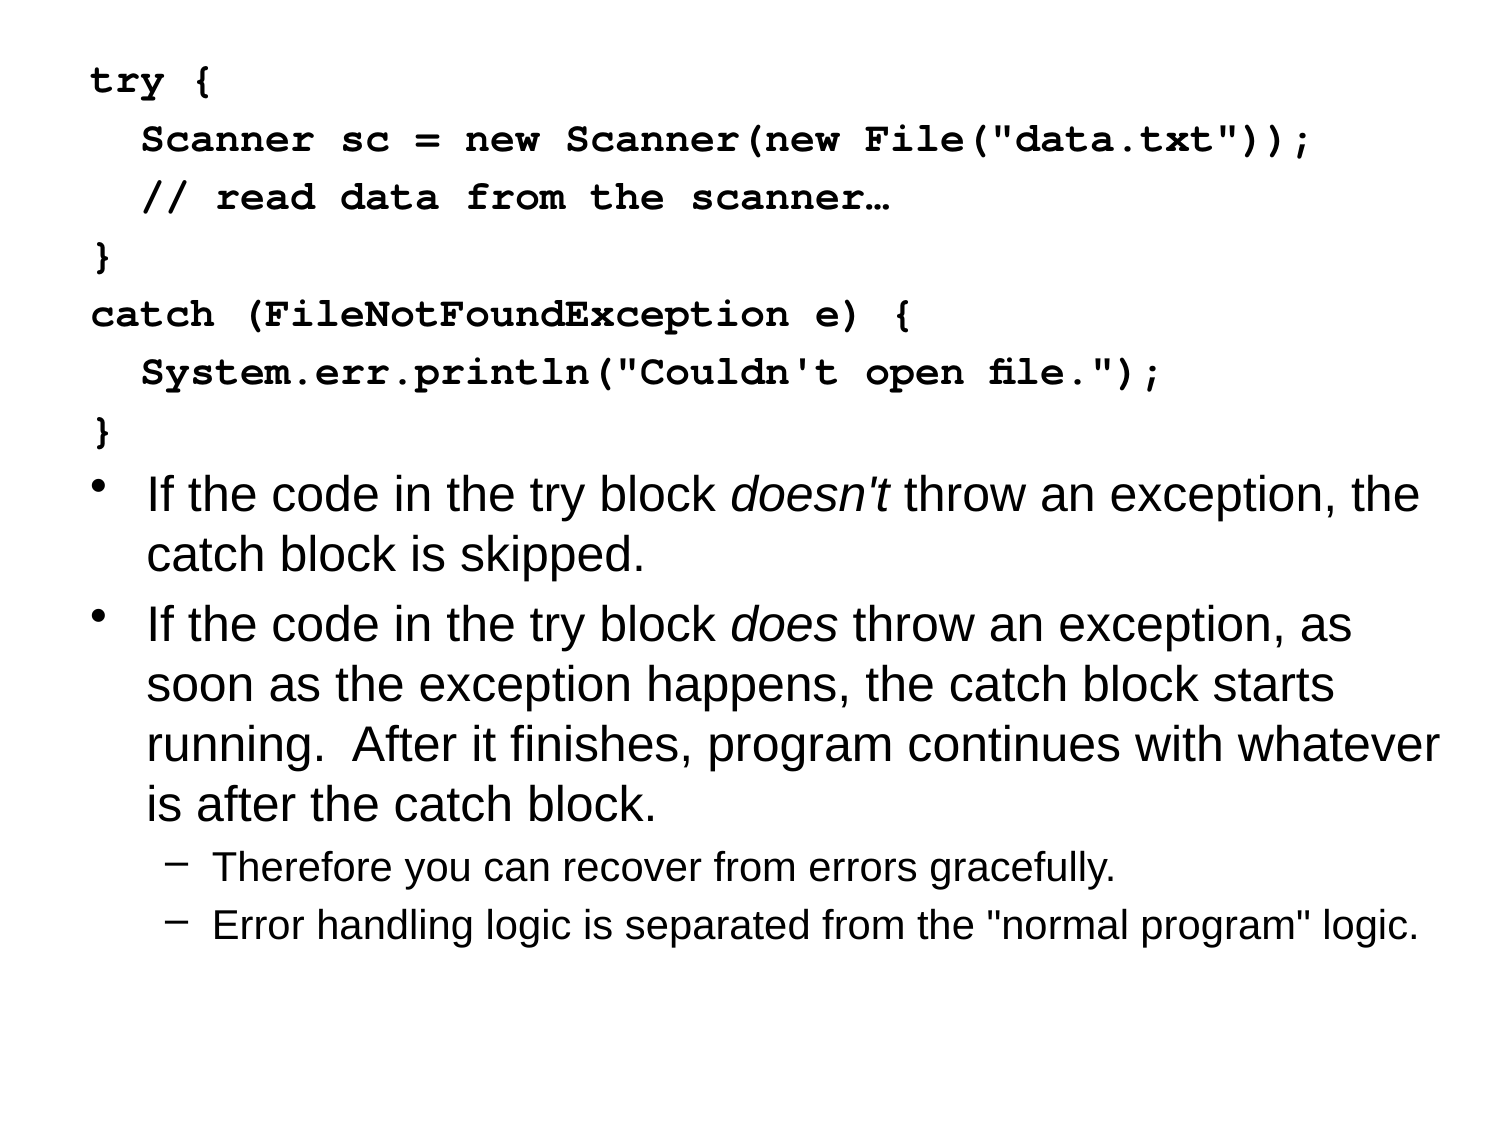

try {
  Scanner sc = new Scanner(new File("data.txt"));
  // read data from the scanner…
}
catch (FileNotFoundException e) {
  System.err.println("Couldn't open file.");
}
If the code in the try block doesn't throw an exception, the catch block is skipped.
If the code in the try block does throw an exception, as soon as the exception happens, the catch block starts running.  After it finishes, program continues with whatever is after the catch block.
Therefore you can recover from errors gracefully.
Error handling logic is separated from the "normal program" logic.